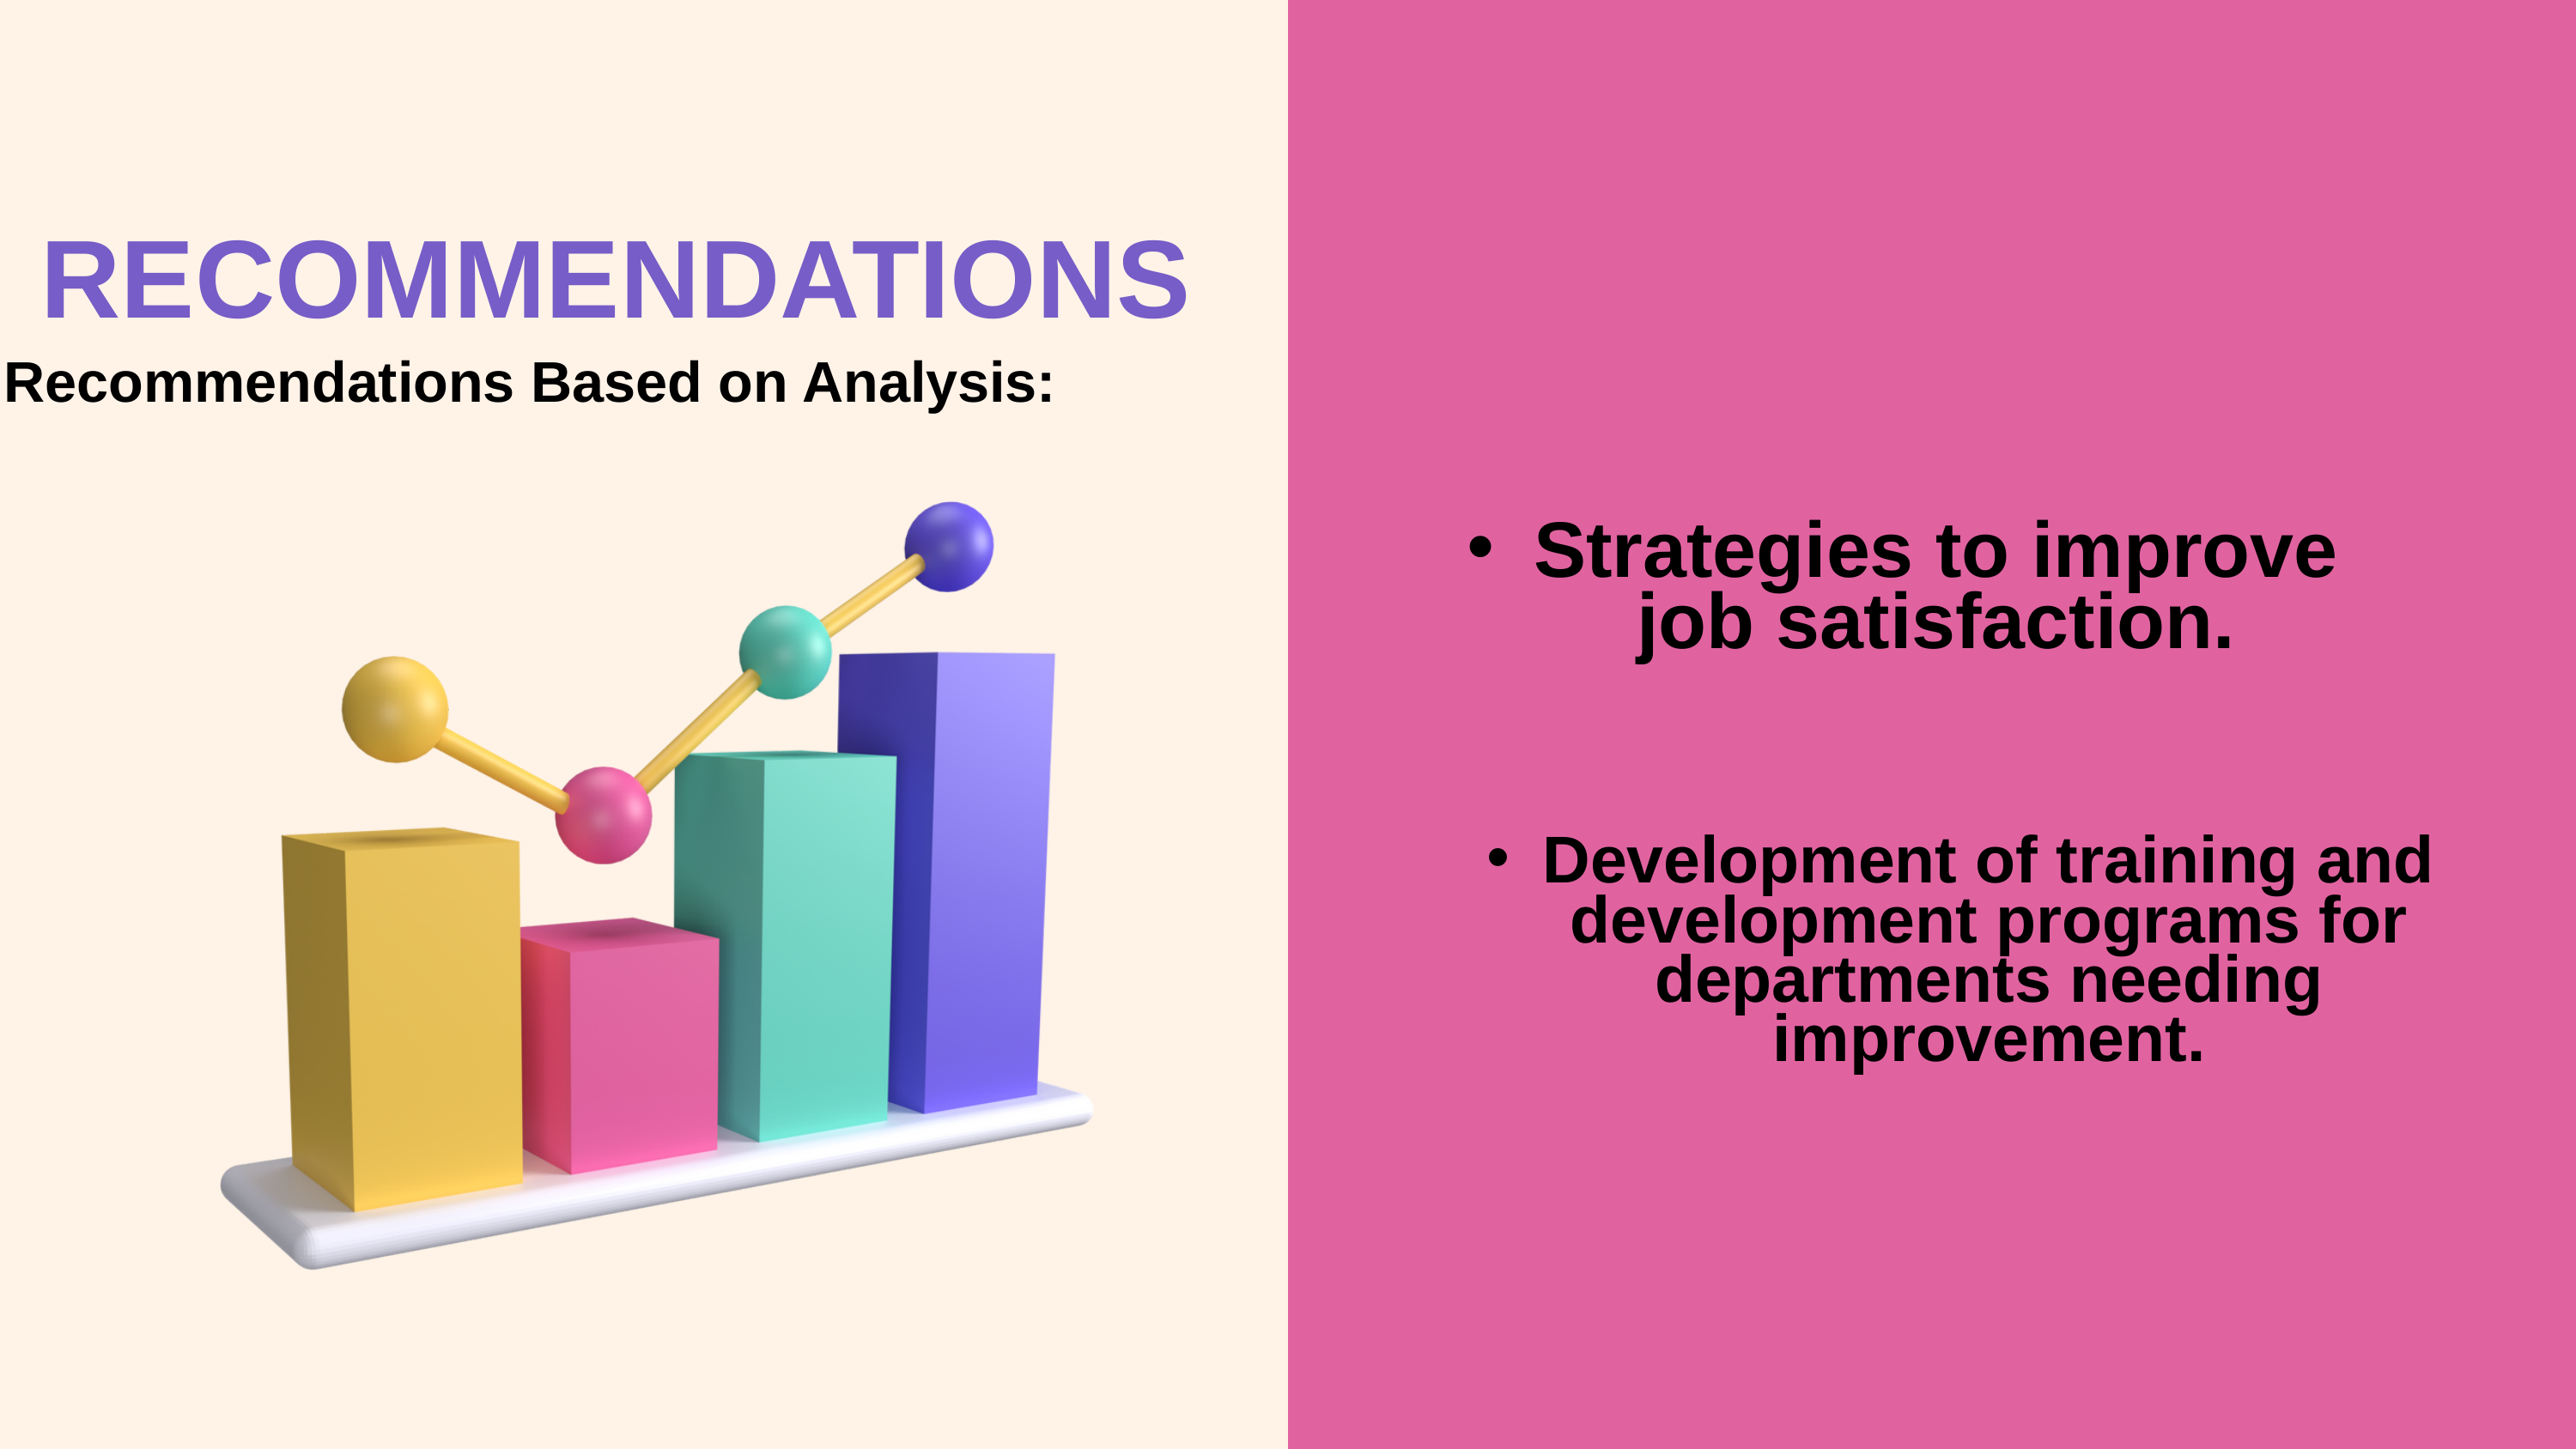

RECOMMENDATIONS
Recommendations Based on Analysis:

Strategies to improve job satisfaction.
Development of training and development programs for departments needing improvement.